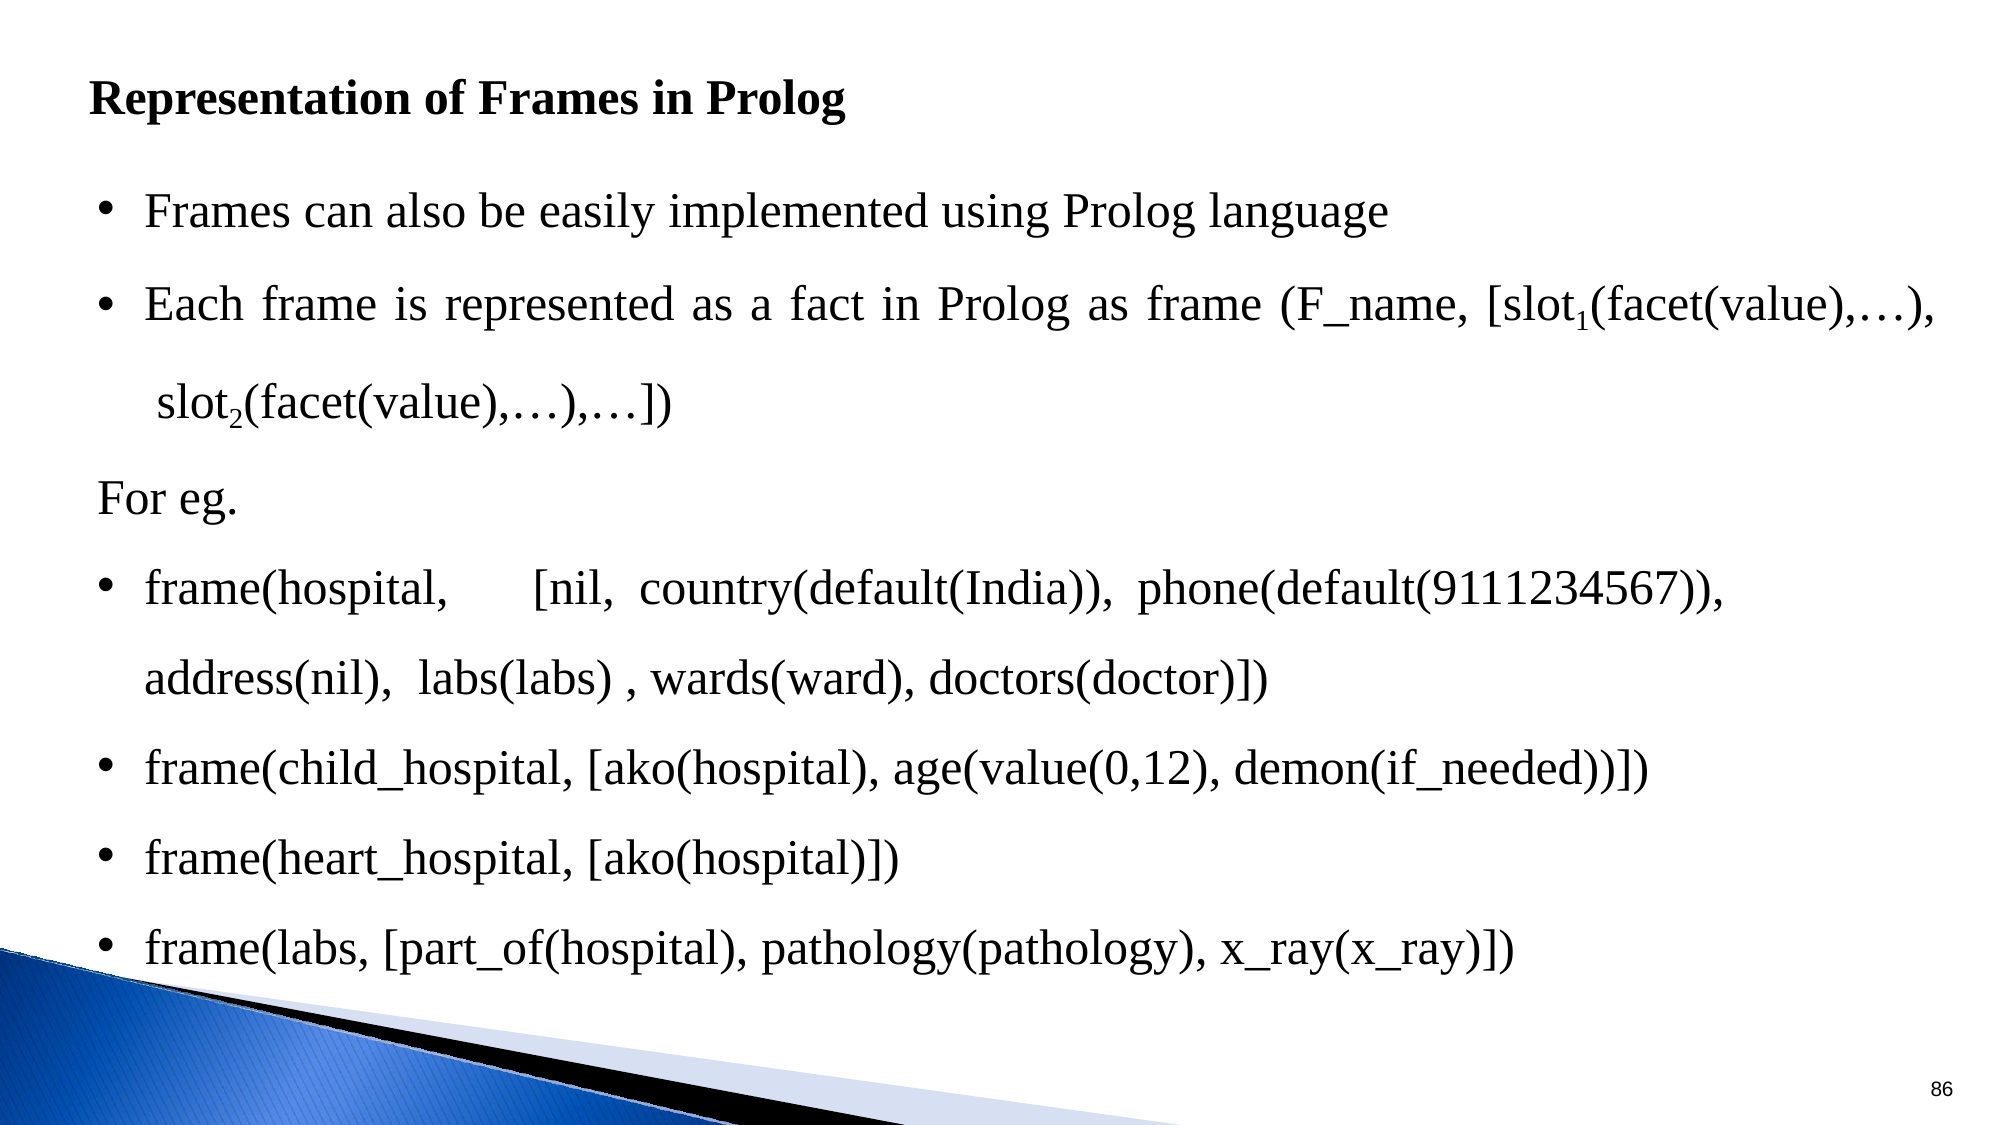

Representation of Frames in Prolog

Frames can also be easily implemented using Prolog language
Each frame is represented as a fact in Prolog as frame (F_name, [slot1(facet(value),…),  slot2(facet(value),…),…])
For eg.
frame(hospital,	[nil,	country(default(India)),	phone(default(9111234567)),	address(nil),  labs(labs) , wards(ward), doctors(doctor)])
frame(child_hospital, [ako(hospital), age(value(0,12), demon(if_needed))])
frame(heart_hospital, [ako(hospital)])
frame(labs, [part_of(hospital), pathology(pathology), x_ray(x_ray)])
86